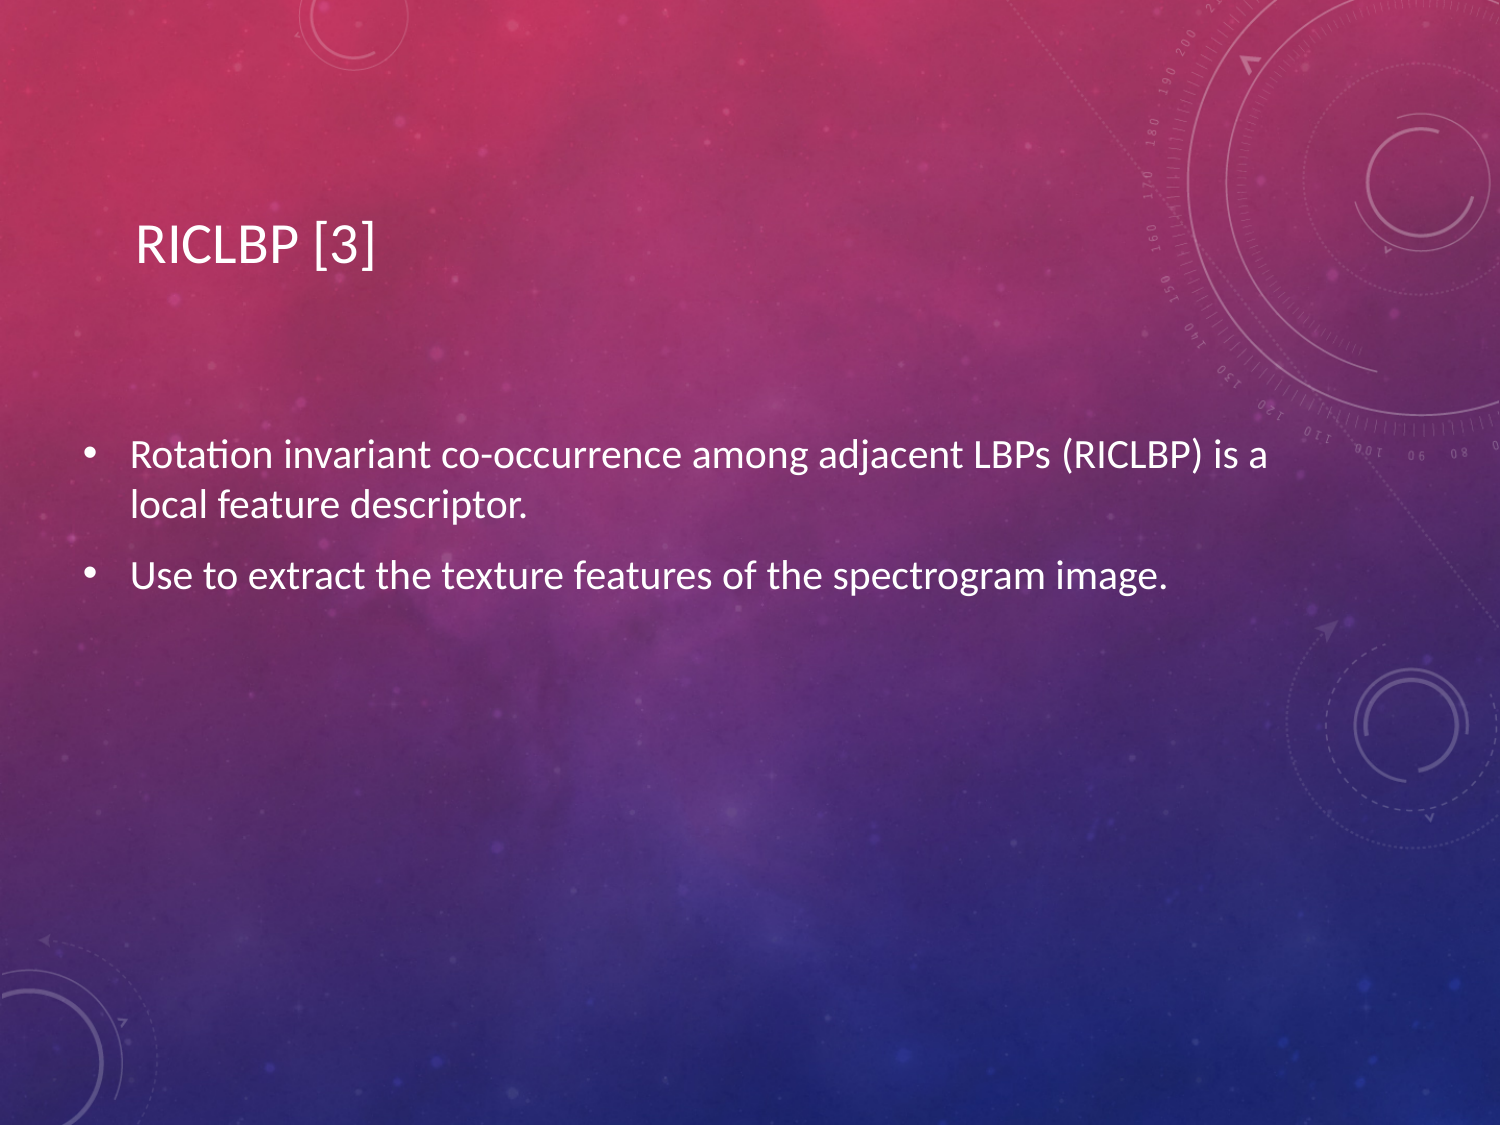

# RICLBP [3]

Rotation invariant co-occurrence among adjacent LBPs (RICLBP) is a local feature descriptor.
Use to extract the texture features of the spectrogram image.